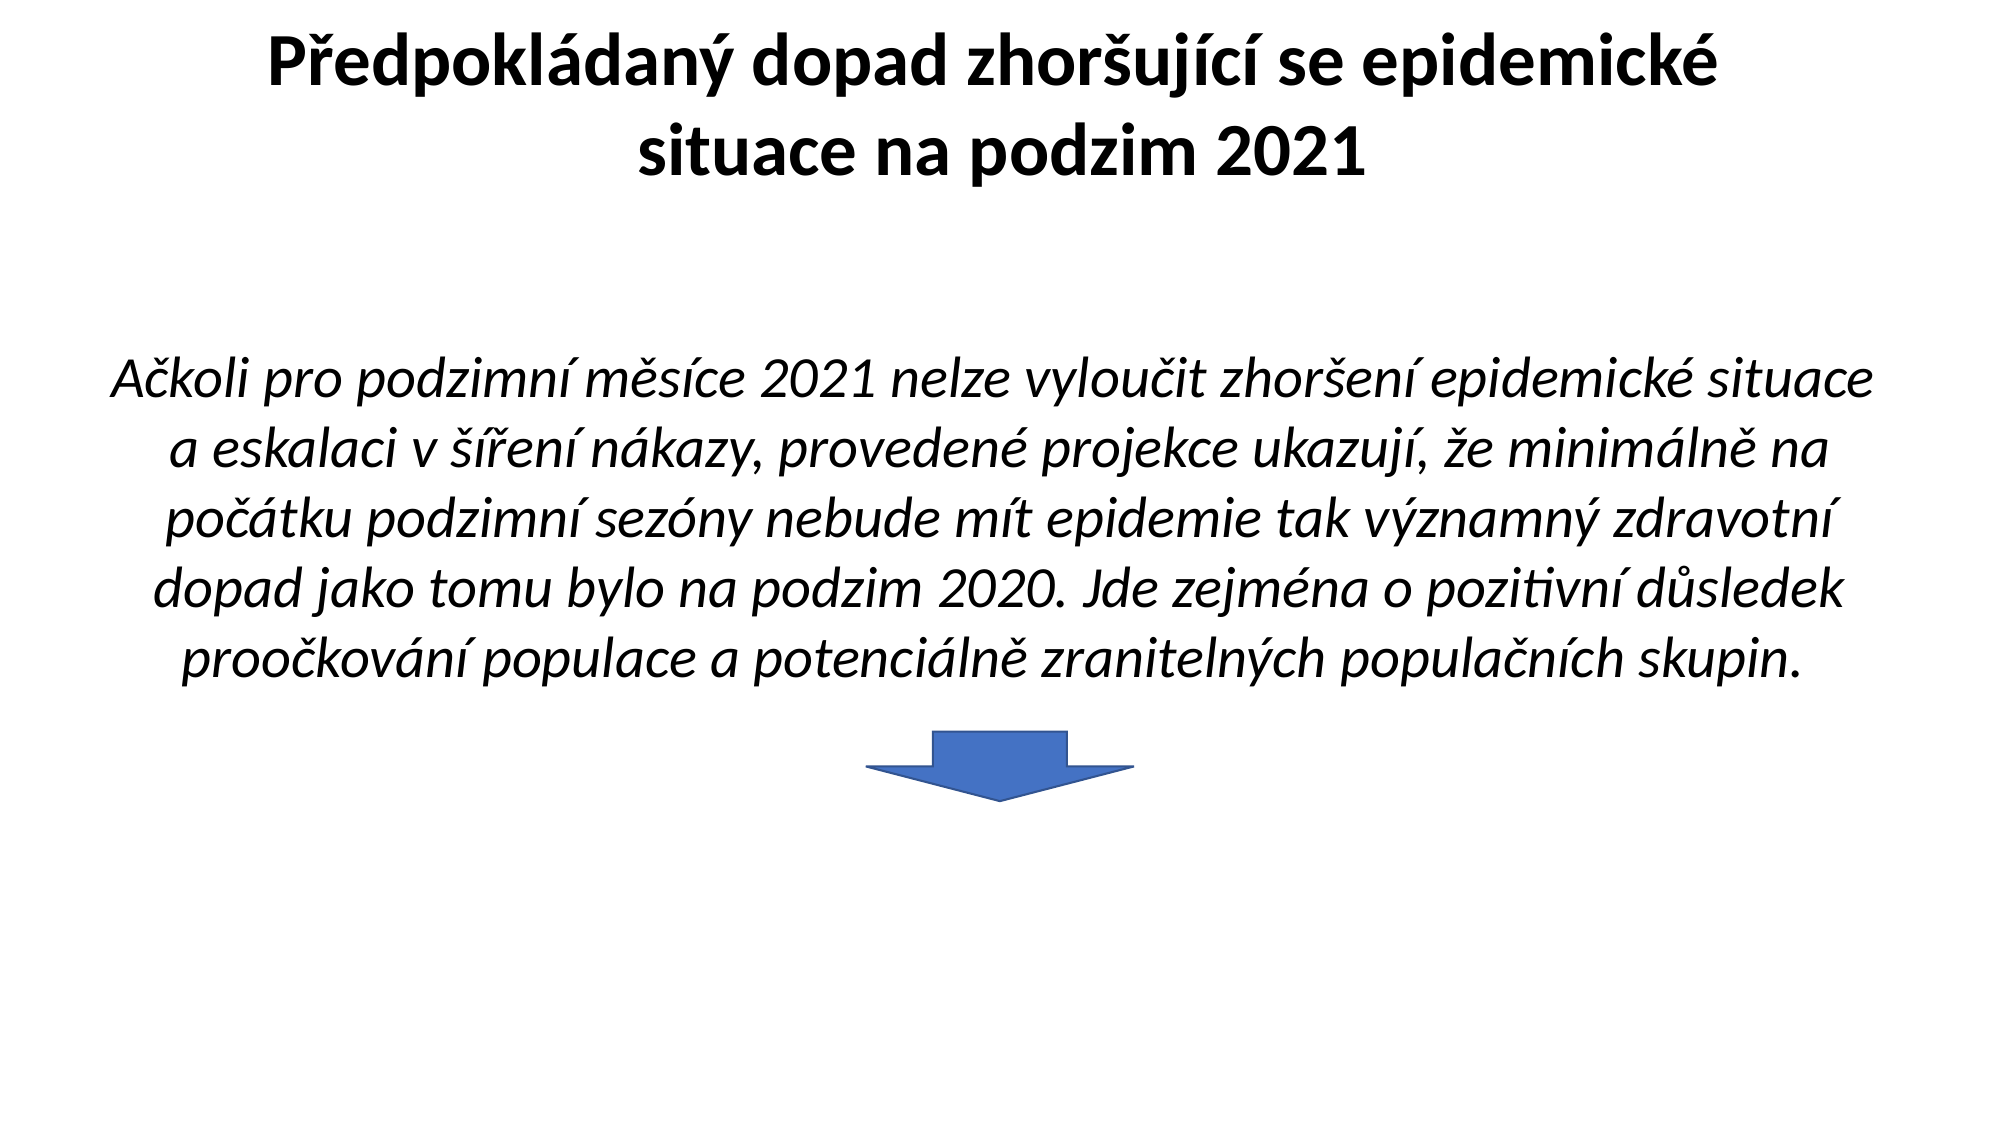

Předpokládaný dopad zhoršující se epidemické
situace na podzim 2021
Ačkoli pro podzimní měsíce 2021 nelze vyloučit zhoršení epidemické situace
a eskalaci v šíření nákazy, provedené projekce ukazují, že minimálně na počátku podzimní sezóny nebude mít epidemie tak významný zdravotní dopad jako tomu bylo na podzim 2020. Jde zejména o pozitivní důsledek proočkování populace a potenciálně zranitelných populačních skupin.